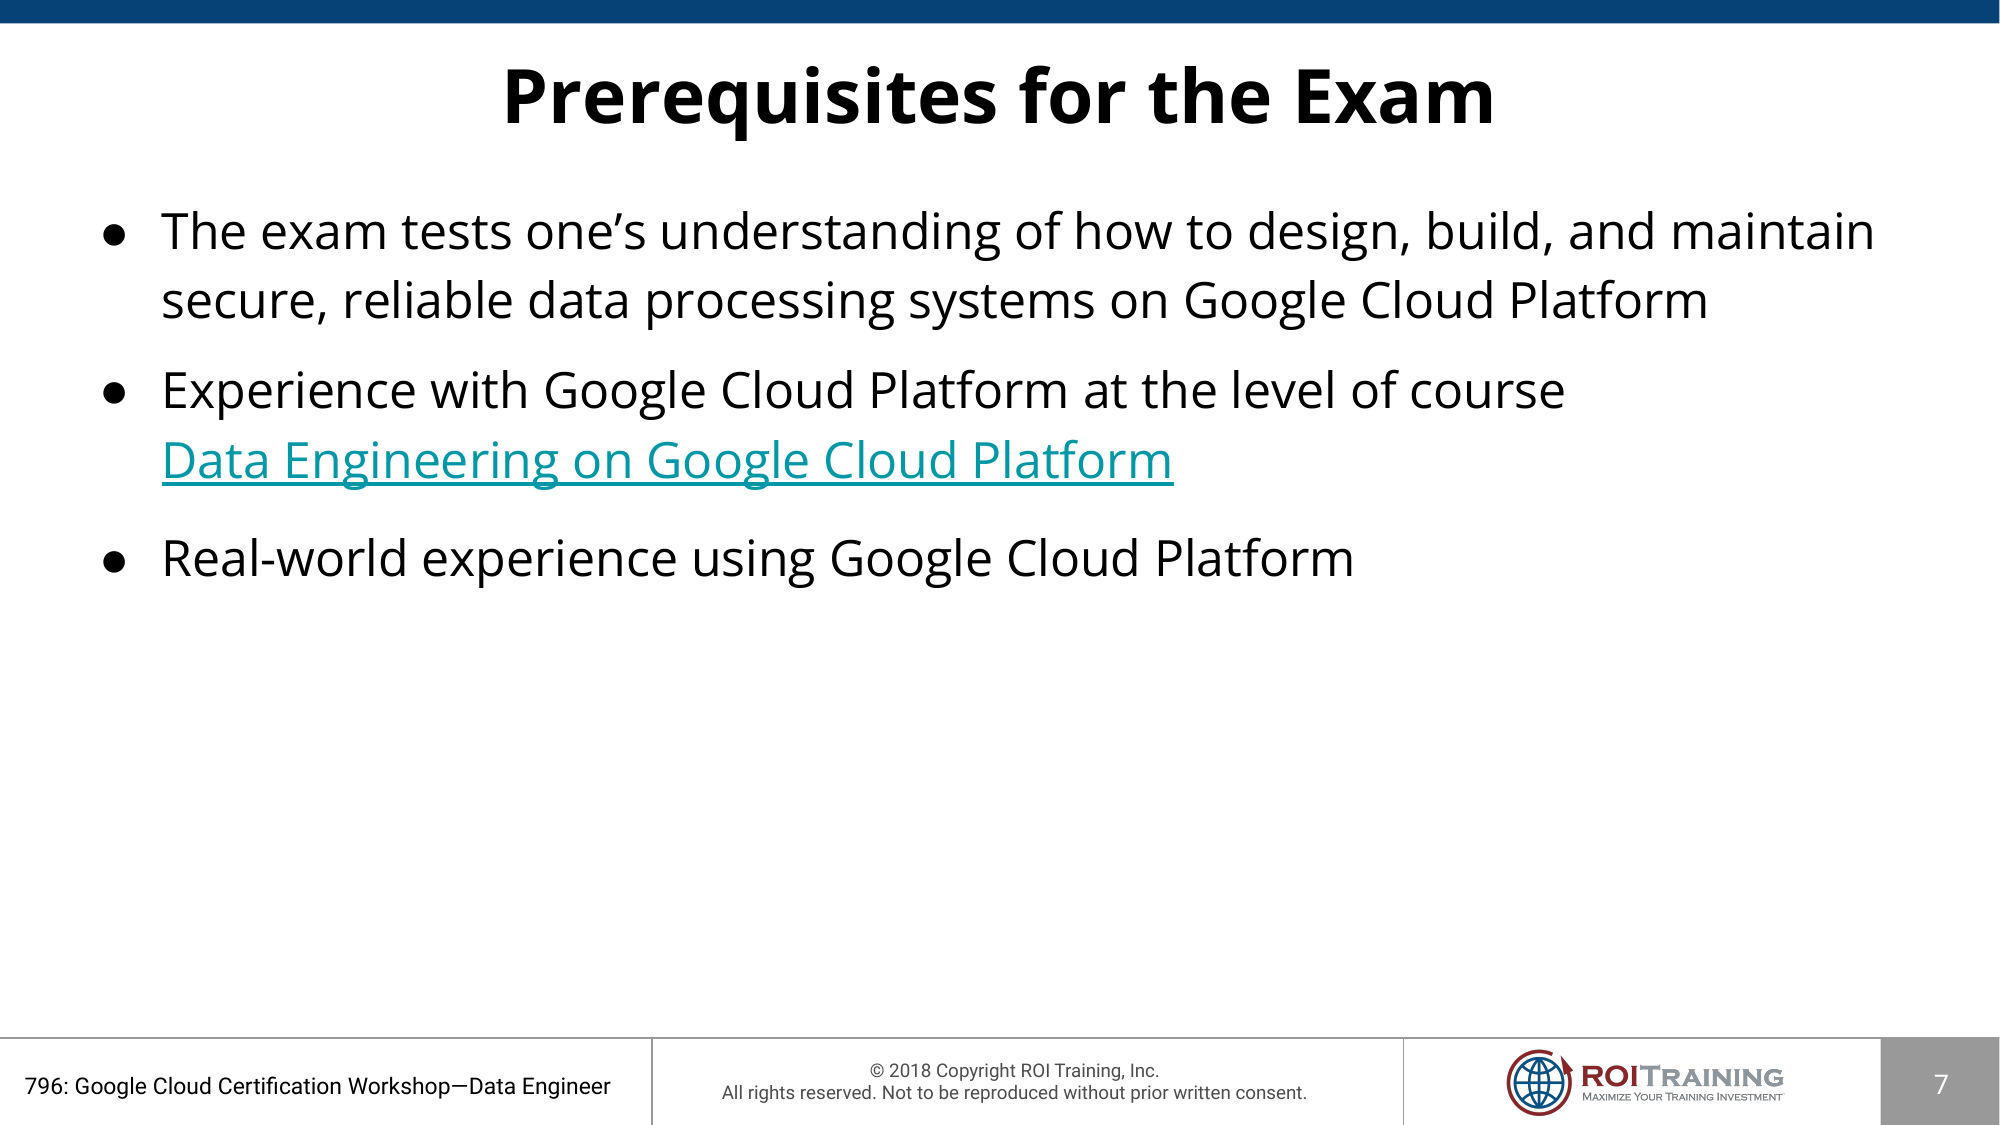

# Prerequisites for the Exam
The exam tests one’s understanding of how to design, build, and maintain secure, reliable data processing systems on Google Cloud Platform
Experience with Google Cloud Platform at the level of course
Data Engineering on Google Cloud Platform
Real-world experience using Google Cloud Platform